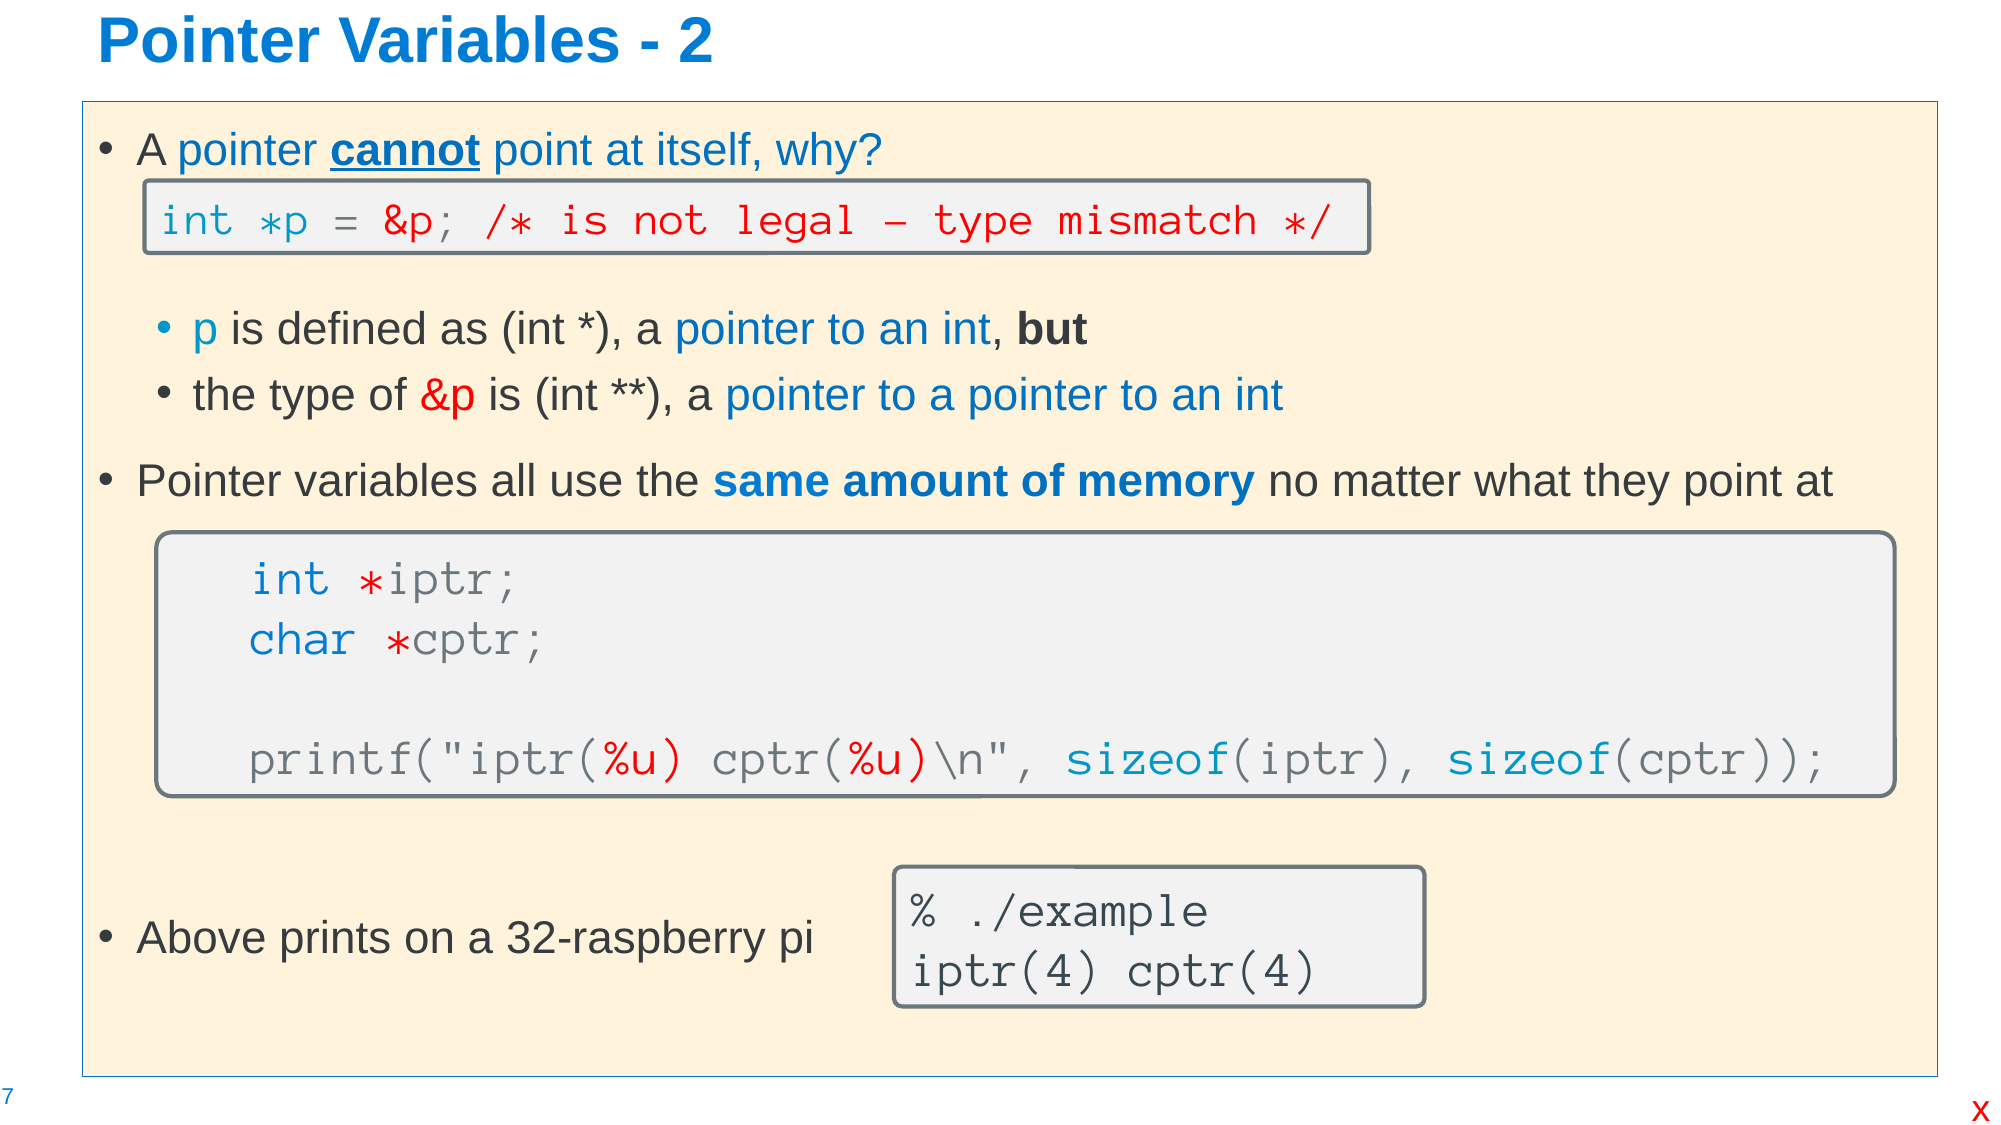

# Pointer Variables - 2
A pointer cannot point at itself, why?

p is defined as (int *), a pointer to an int, but
the type of &p is (int **), a pointer to a pointer to an int
Pointer variables all use the same amount of memory no matter what they point at

Above prints on a 32-raspberry pi
int *p = &p; /* is not legal – type mismatch */
int *iptr;
char *cptr;

printf("iptr(%u) cptr(%u)\n", sizeof(iptr), sizeof(cptr));
% ./example
iptr(4) cptr(4)
x